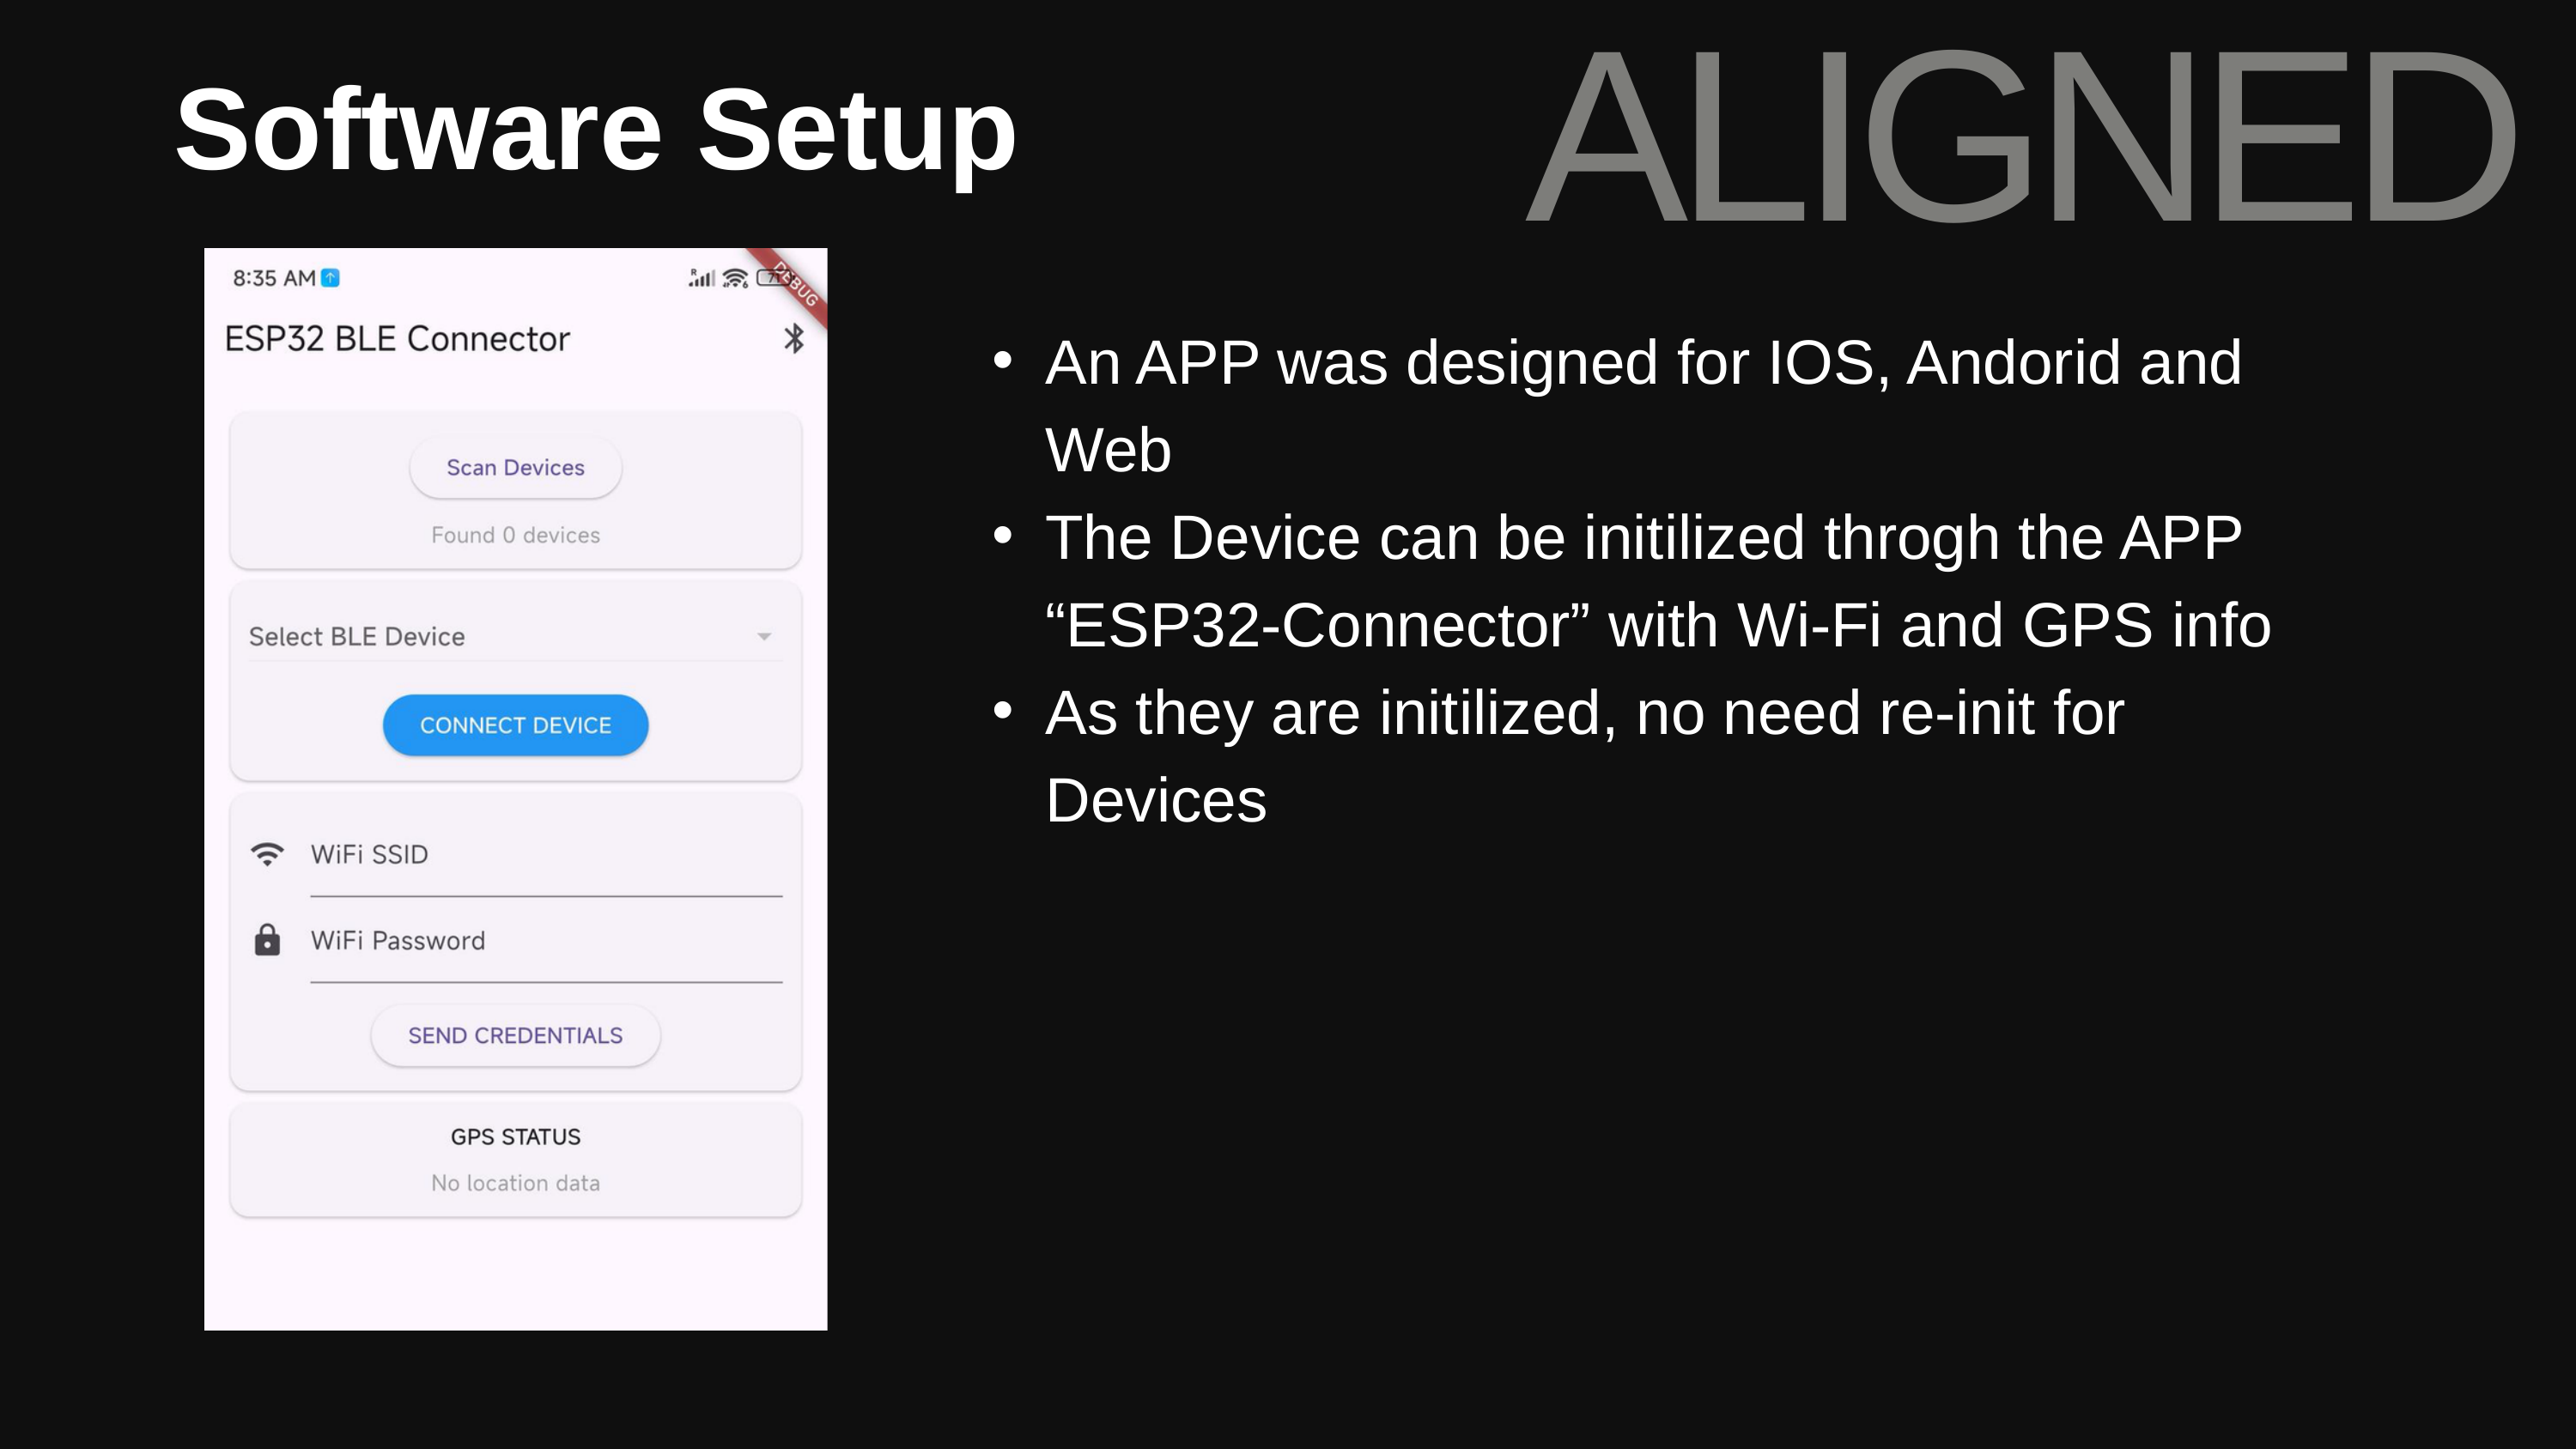

ALIGNED
Software Setup

An APP was designed for IOS, Andorid and Web
The Device can be initilized throgh the APP “ESP32-Connector” with Wi-Fi and GPS info
As they are initilized, no need re-init for Devices